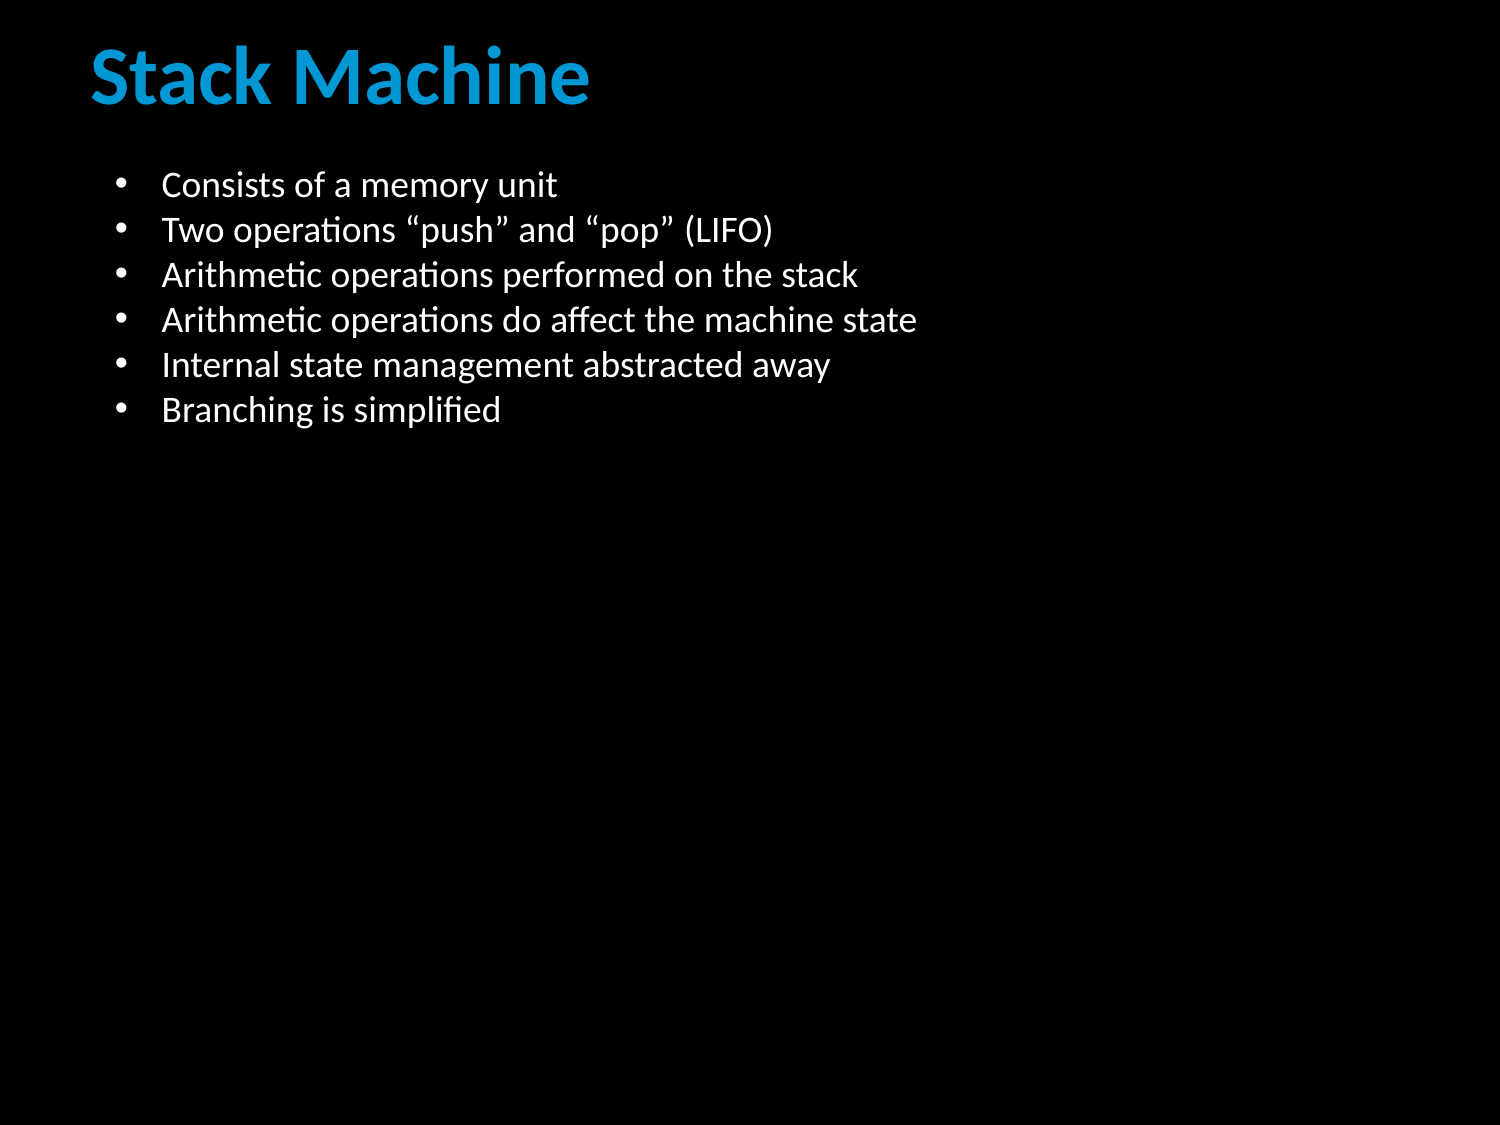

# Stack Machine
Consists of a memory unit
Two operations “push” and “pop” (LIFO)
Arithmetic operations performed on the stack
Arithmetic operations do affect the machine state
Internal state management abstracted away
Branching is simplified